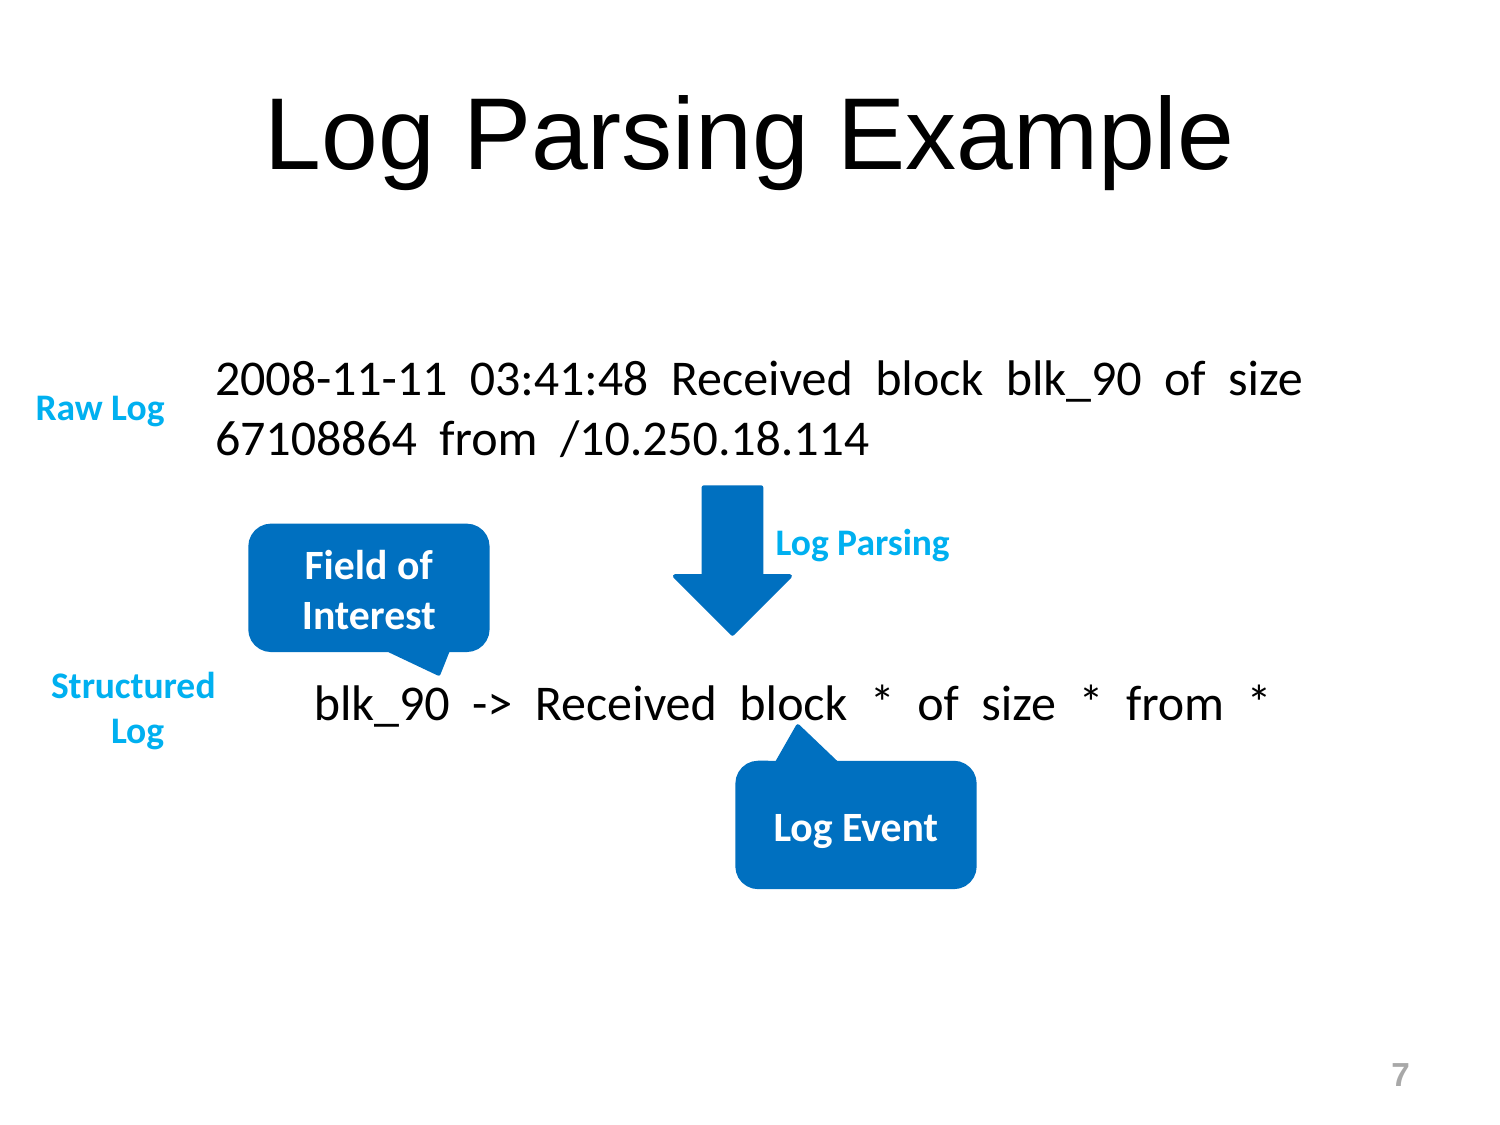

# Log Parsing Example
2008-11-11  03:41:48  Received  block  blk_90  of  size  67108864  from  /10.250.18.114
Raw Log
Log Parsing

Field of Interest
 blk_90  ->  Received  block  *  of  size  *  from  *
Structured
Log
Log Event
7